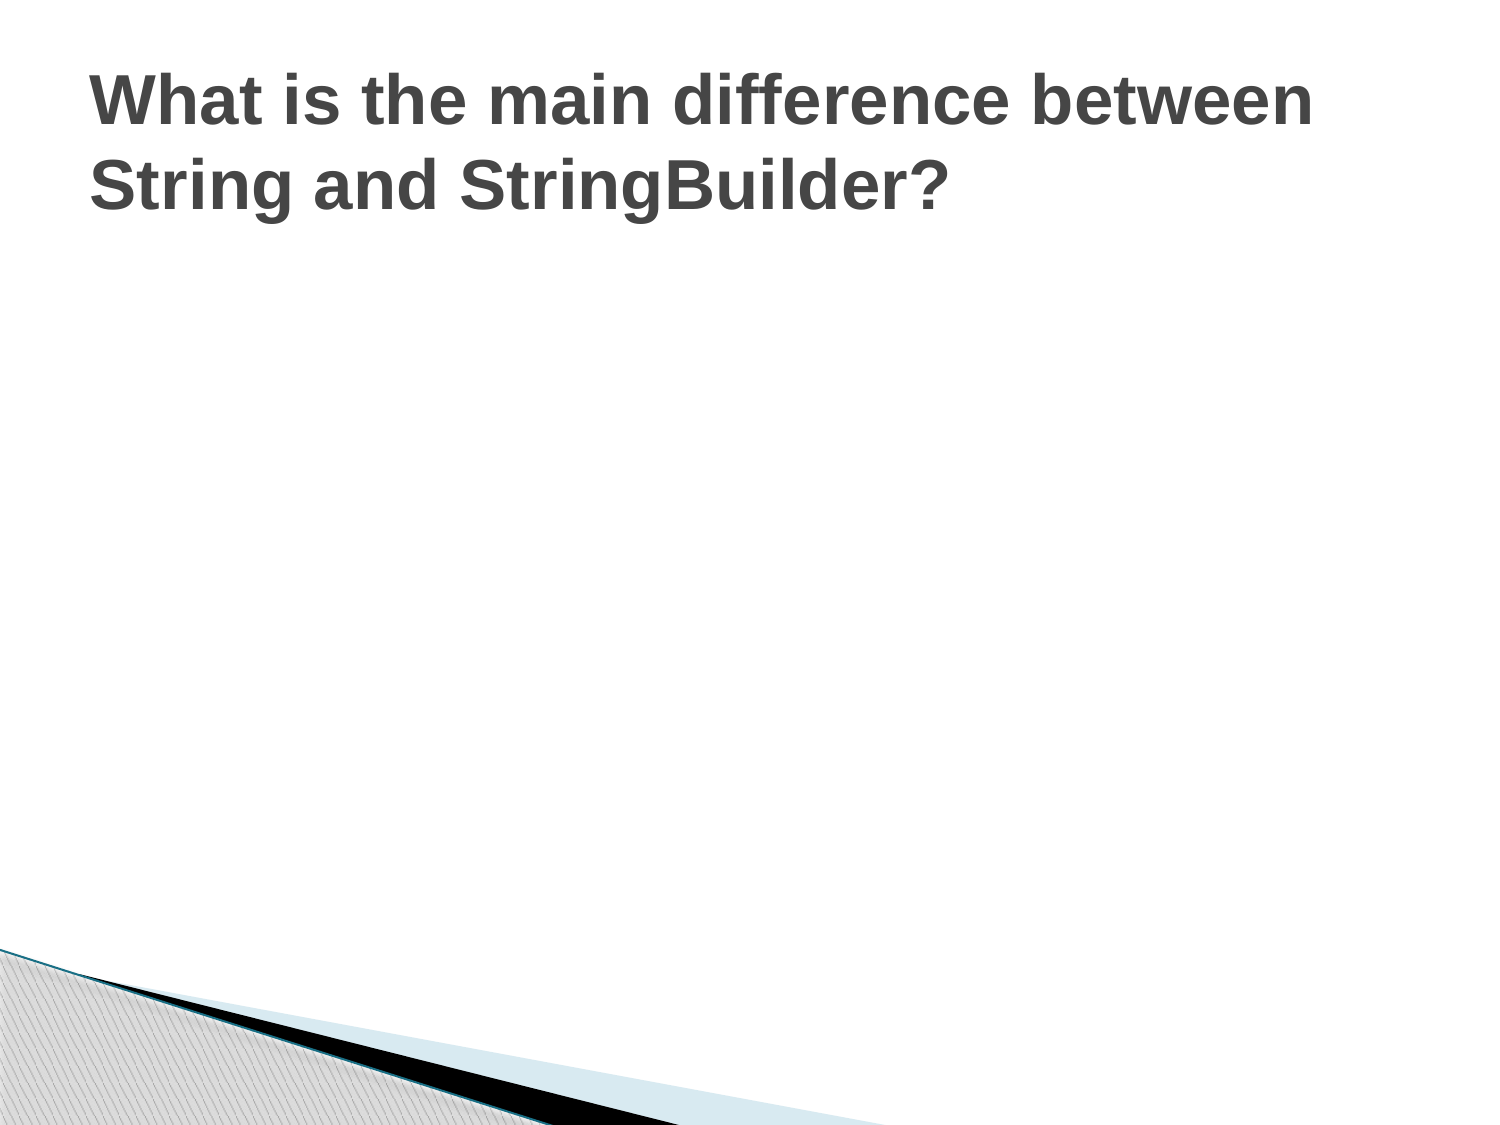

# What is the main difference between String and StringBuilder?